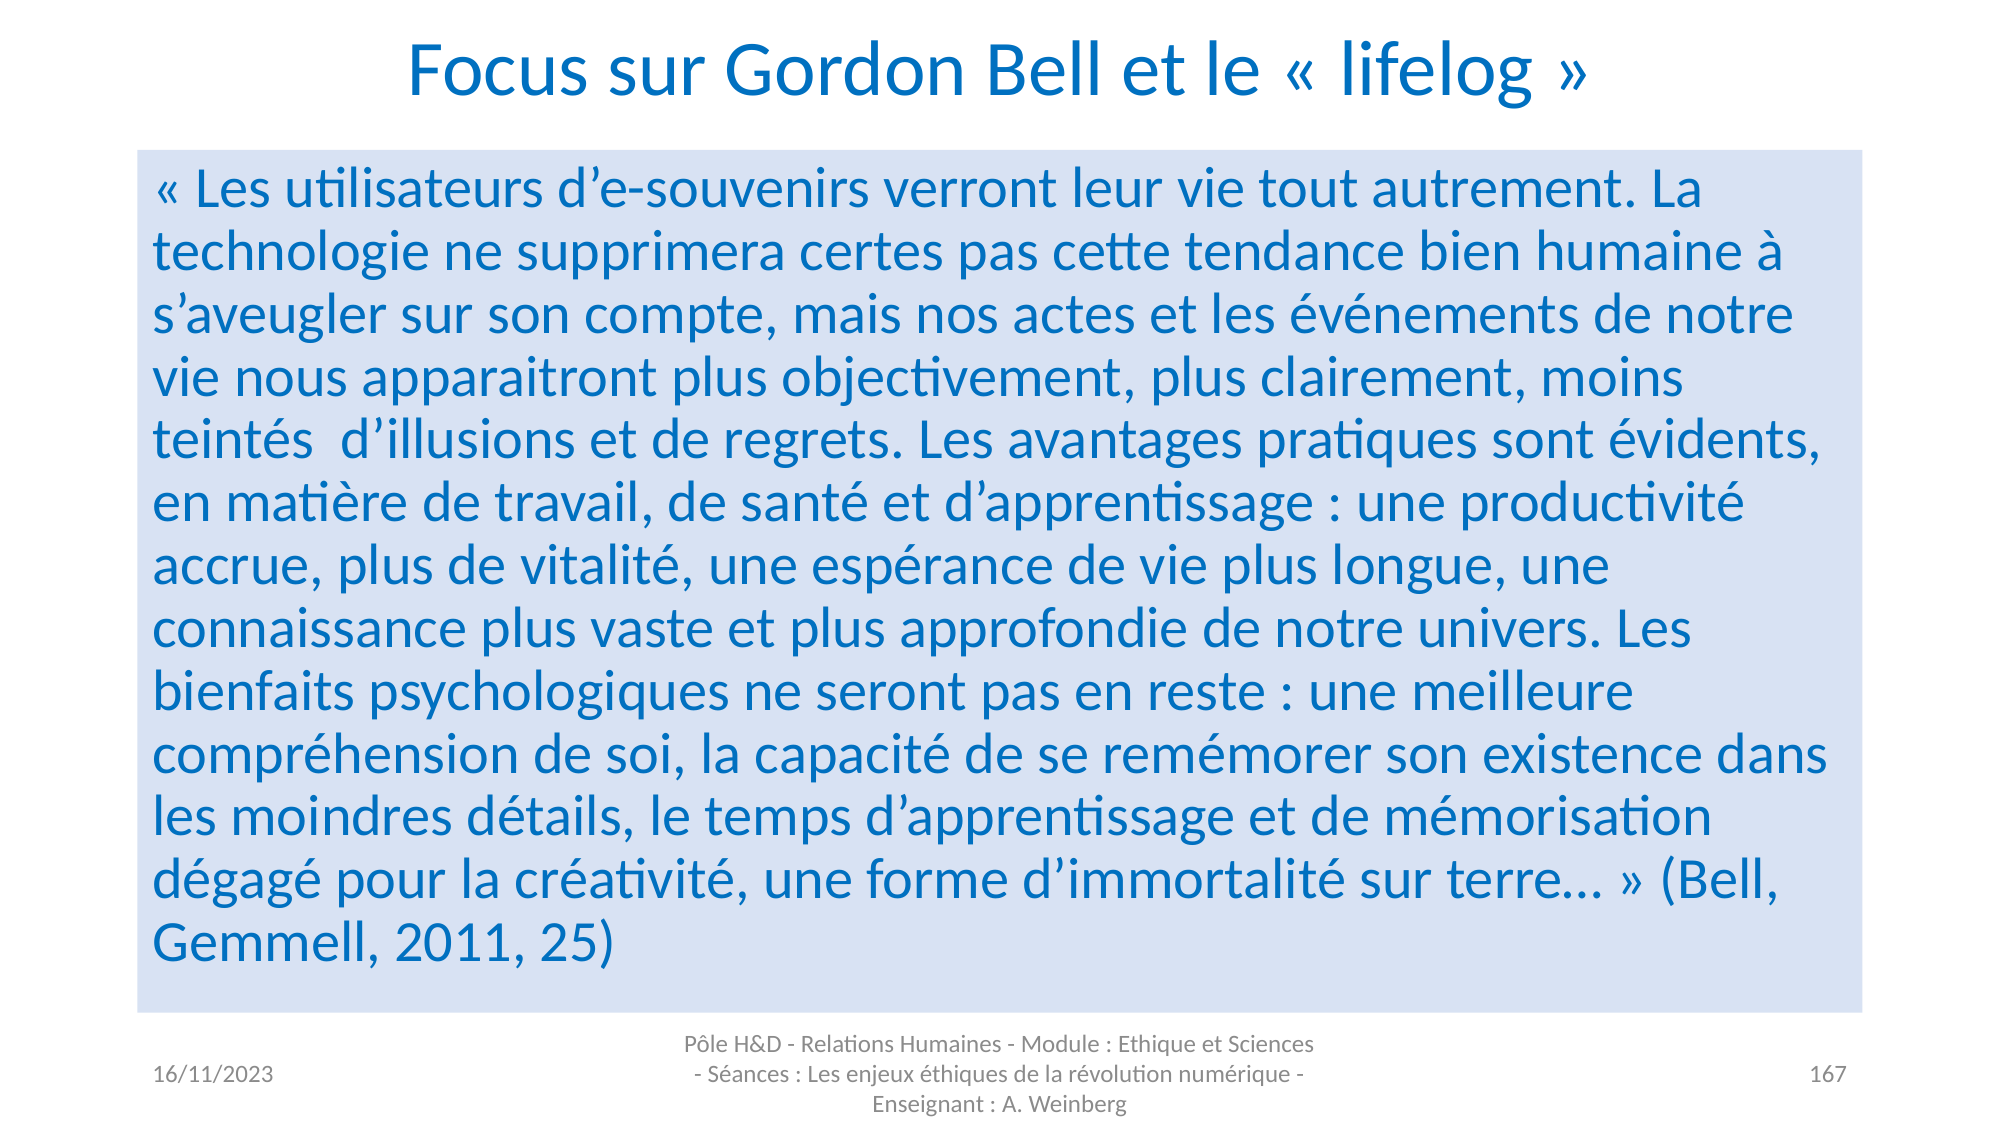

# Focus sur Gordon Bell et le « lifelog »
« Les utilisateurs d’e-souvenirs verront leur vie tout autrement. La technologie ne supprimera certes pas cette tendance bien humaine à s’aveugler sur son compte, mais nos actes et les événements de notre vie nous apparaitront plus objectivement, plus clairement, moins teintés  d’illusions et de regrets. Les avantages pratiques sont évidents, en matière de travail, de santé et d’apprentissage : une productivité accrue, plus de vitalité, une espérance de vie plus longue, une connaissance plus vaste et plus approfondie de notre univers. Les bienfaits psychologiques ne seront pas en reste : une meilleure compréhension de soi, la capacité de se remémorer son existence dans les moindres détails, le temps d’apprentissage et de mémorisation dégagé pour la créativité, une forme d’immortalité sur terre… » (Bell, Gemmell, 2011, 25)
16/11/2023
Pôle H&D - Relations Humaines - Module : Ethique et Sciences - Séances : Les enjeux éthiques de la révolution numérique - Enseignant : A. Weinberg
167